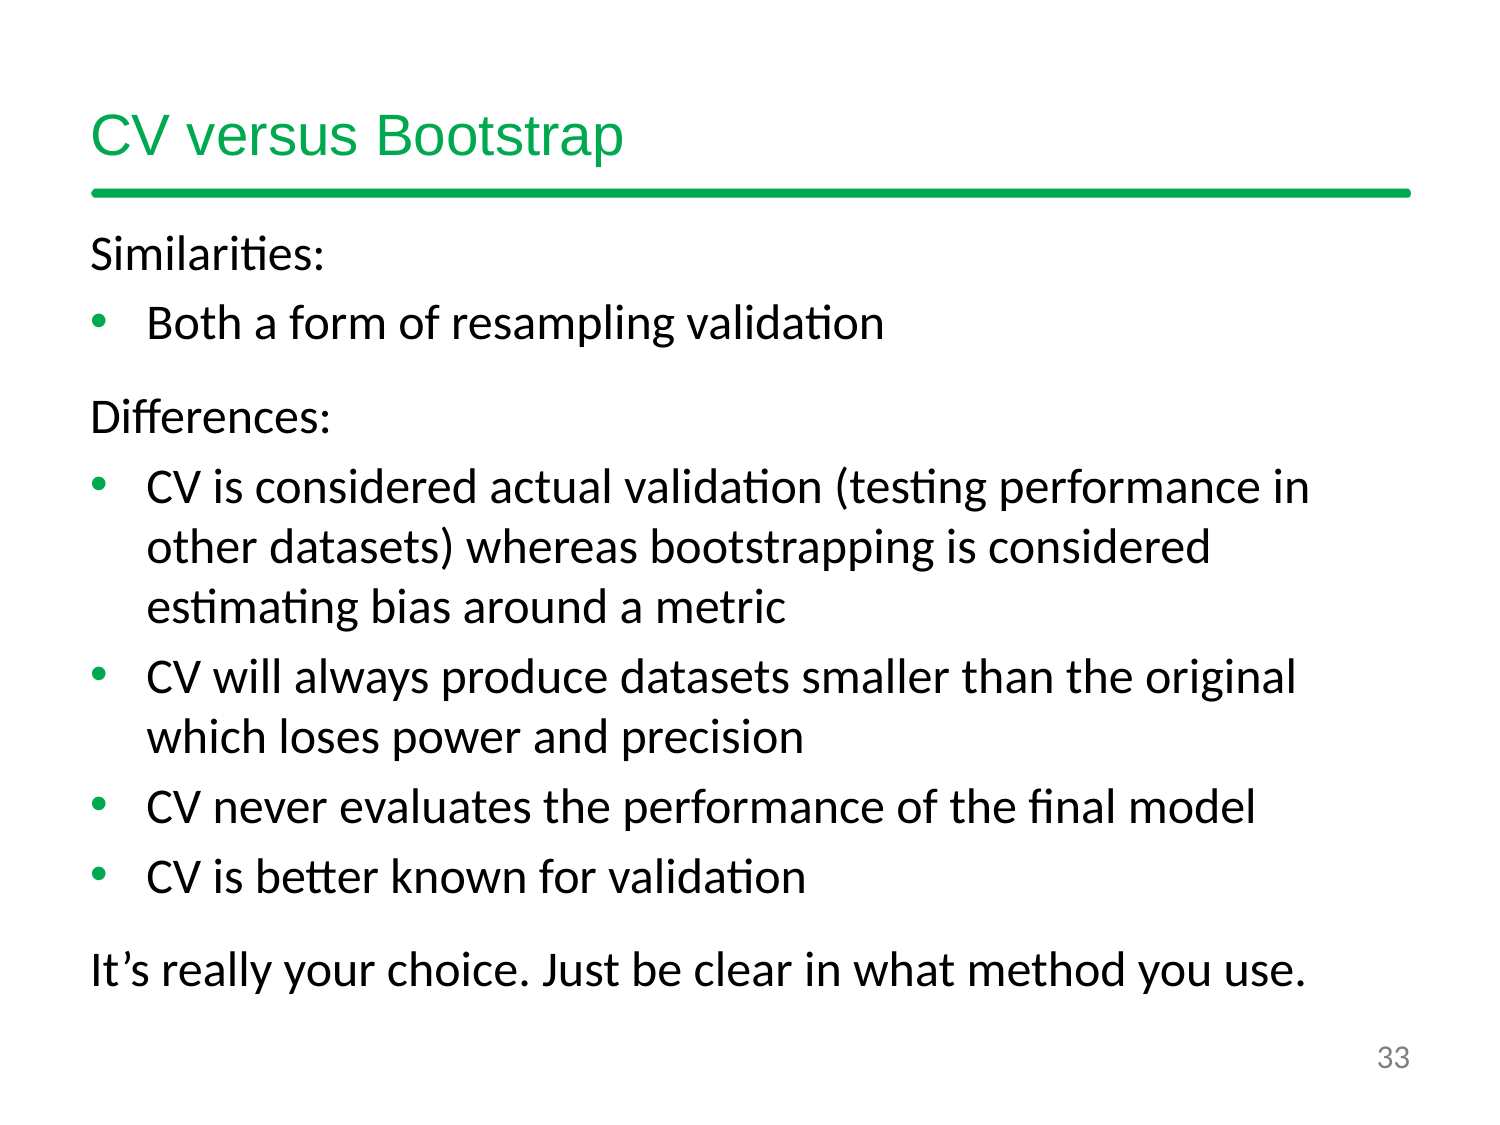

# CV versus Bootstrap
Similarities:
Both a form of resampling validation

Differences:
CV is considered actual validation (testing performance in other datasets) whereas bootstrapping is considered estimating bias around a metric
CV will always produce datasets smaller than the original which loses power and precision
CV never evaluates the performance of the final model
CV is better known for validation

It’s really your choice. Just be clear in what method you use.